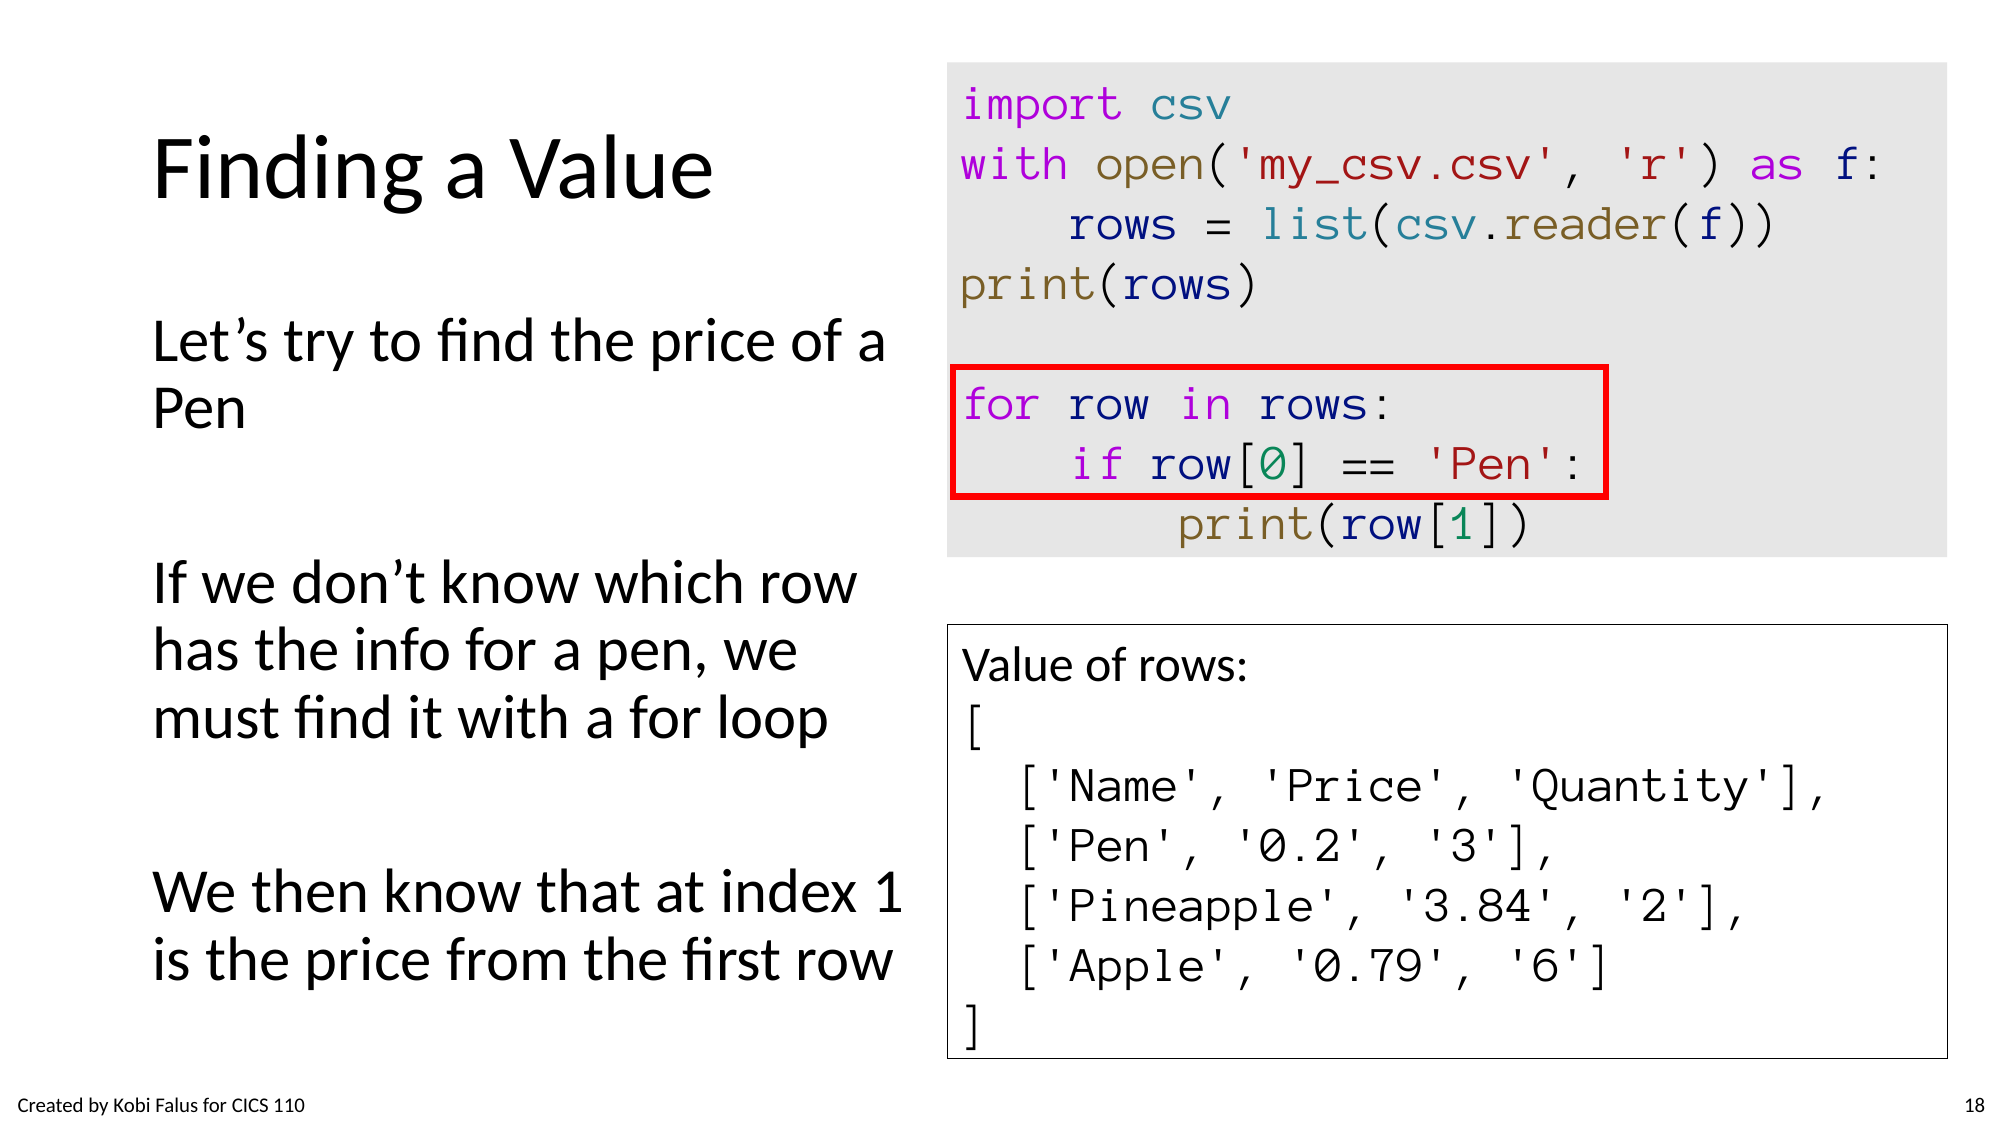

# Finding a Value
import csv
with open('my_csv.csv', 'r') as f:
    rows = list(csv.reader(f))
print(rows)
for row in rows:
    if row[0] == 'Pen':
        print(row[1])
Let’s try to find the price of a Pen

If we don’t know which row has the info for a pen, we must find it with a for loop

We then know that at index 1 is the price from the first row

Value of rows:
[
  ['Name', 'Price', 'Quantity'],
  ['Pen', '0.2', '3'],
  ['Pineapple', '3.84', '2'],
  ['Apple', '0.79', '6']
]